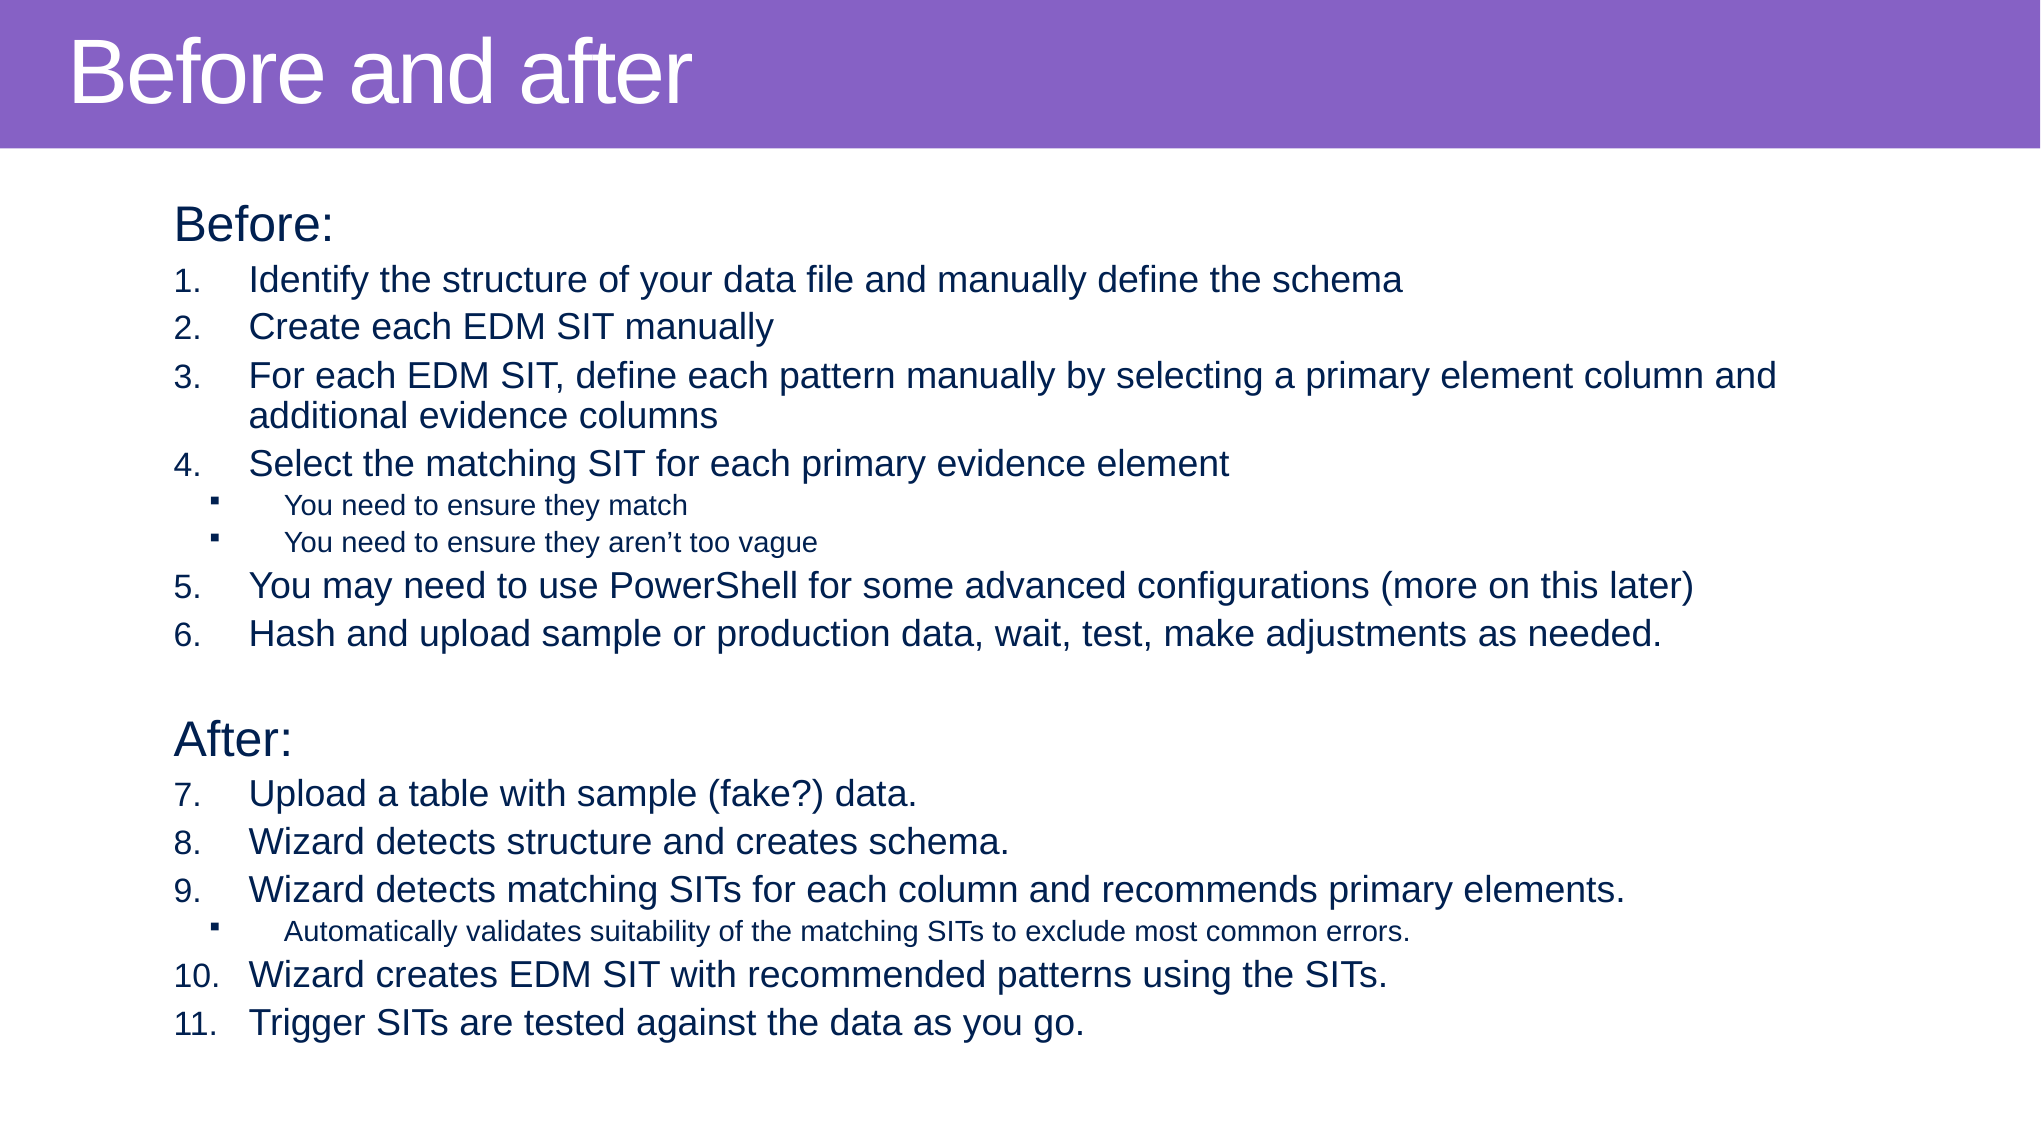

# Before and after
Before:
Identify the structure of your data file and manually define the schema
Create each EDM SIT manually
For each EDM SIT, define each pattern manually by selecting a primary element column and additional evidence columns
Select the matching SIT for each primary evidence element
You need to ensure they match
You need to ensure they aren’t too vague
You may need to use PowerShell for some advanced configurations (more on this later)
Hash and upload sample or production data, wait, test, make adjustments as needed.

After:
Upload a table with sample (fake?) data.
Wizard detects structure and creates schema.
Wizard detects matching SITs for each column and recommends primary elements.
Automatically validates suitability of the matching SITs to exclude most common errors.
Wizard creates EDM SIT with recommended patterns using the SITs.
Trigger SITs are tested against the data as you go.